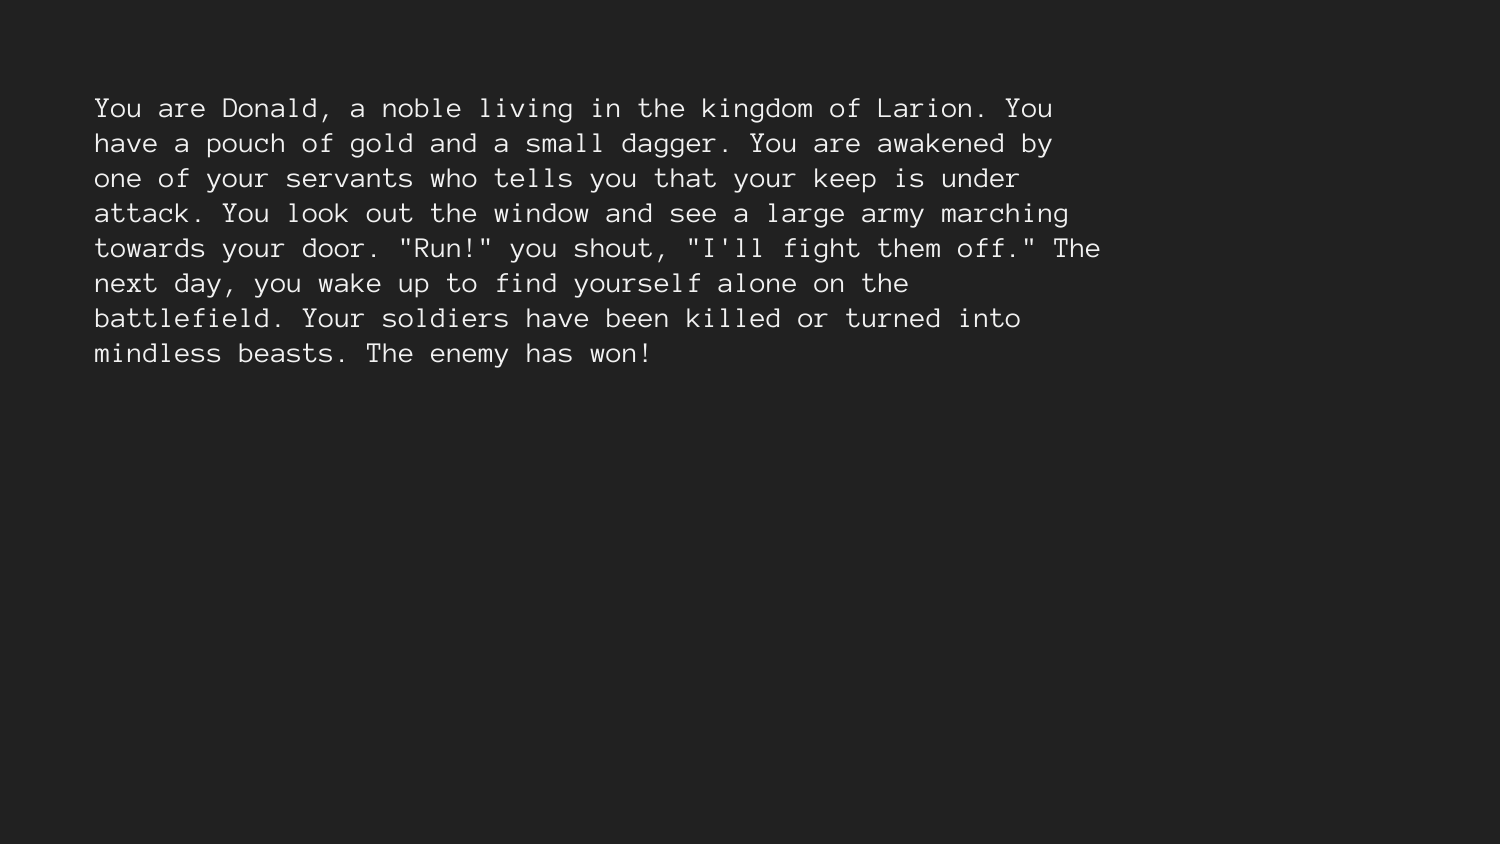

# You are Donald, a noble living in the kingdom of Larion. You have a pouch of gold and a small dagger. You are awakened by one of your servants who tells you that your keep is under attack. You look out the window and see a large army marching towards your door. "Run!" you shout, "I'll fight them off." The next day, you wake up to find yourself alone on the battlefield. Your soldiers have been killed or turned into mindless beasts. The enemy has won!